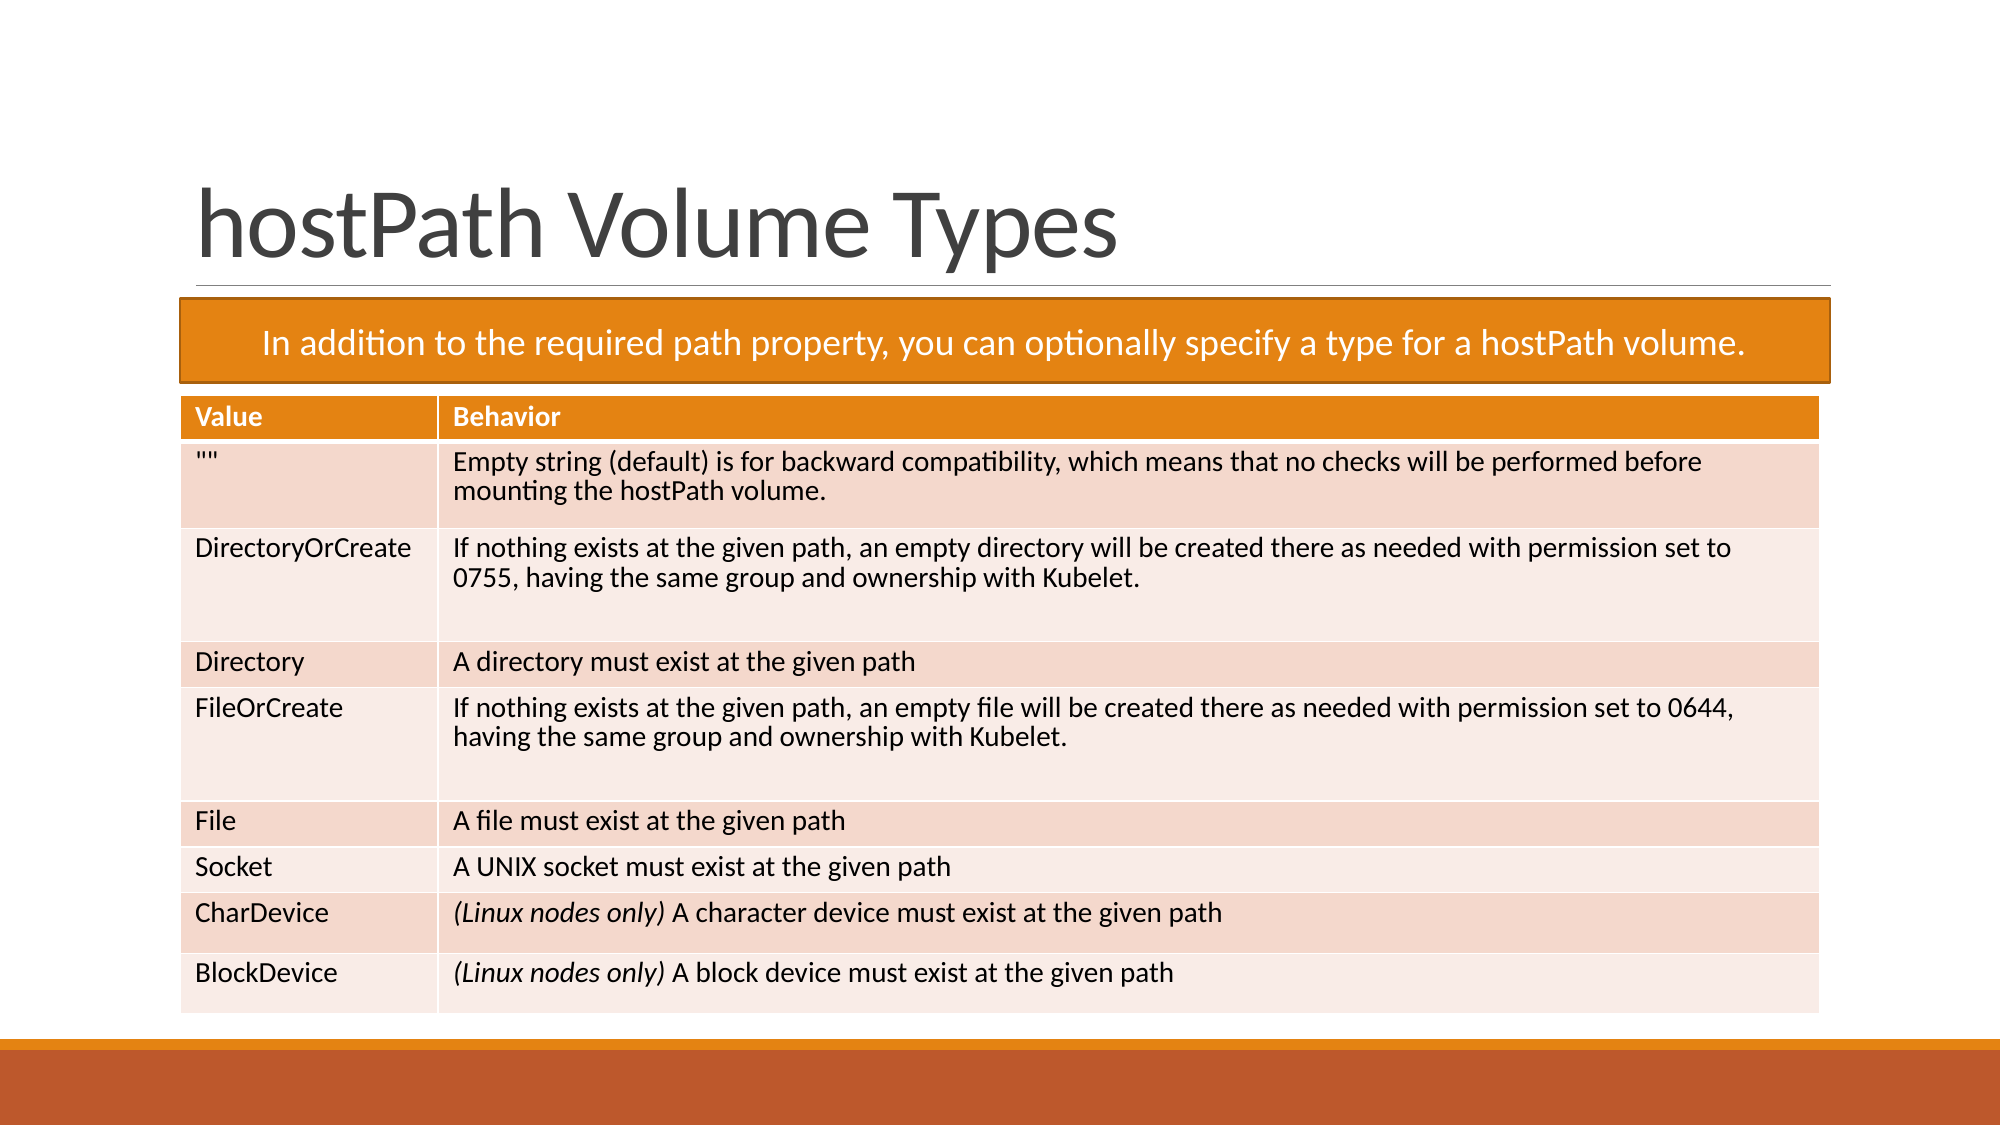

# hostPath Volume Types
In addition to the required path property, you can optionally specify a type for a hostPath volume.
| Value | Behavior |
| --- | --- |
| ‌"" | Empty string (default) is for backward compatibility, which means that no checks will be performed before mounting the hostPath volume. |
| DirectoryOrCreate | If nothing exists at the given path, an empty directory will be created there as needed with permission set to 0755, having the same group and ownership with Kubelet. |
| Directory | A directory must exist at the given path |
| FileOrCreate | If nothing exists at the given path, an empty file will be created there as needed with permission set to 0644, having the same group and ownership with Kubelet. |
| File | A file must exist at the given path |
| Socket | A UNIX socket must exist at the given path |
| CharDevice | (Linux nodes only) A character device must exist at the given path |
| BlockDevice | (Linux nodes only) A block device must exist at the given path |